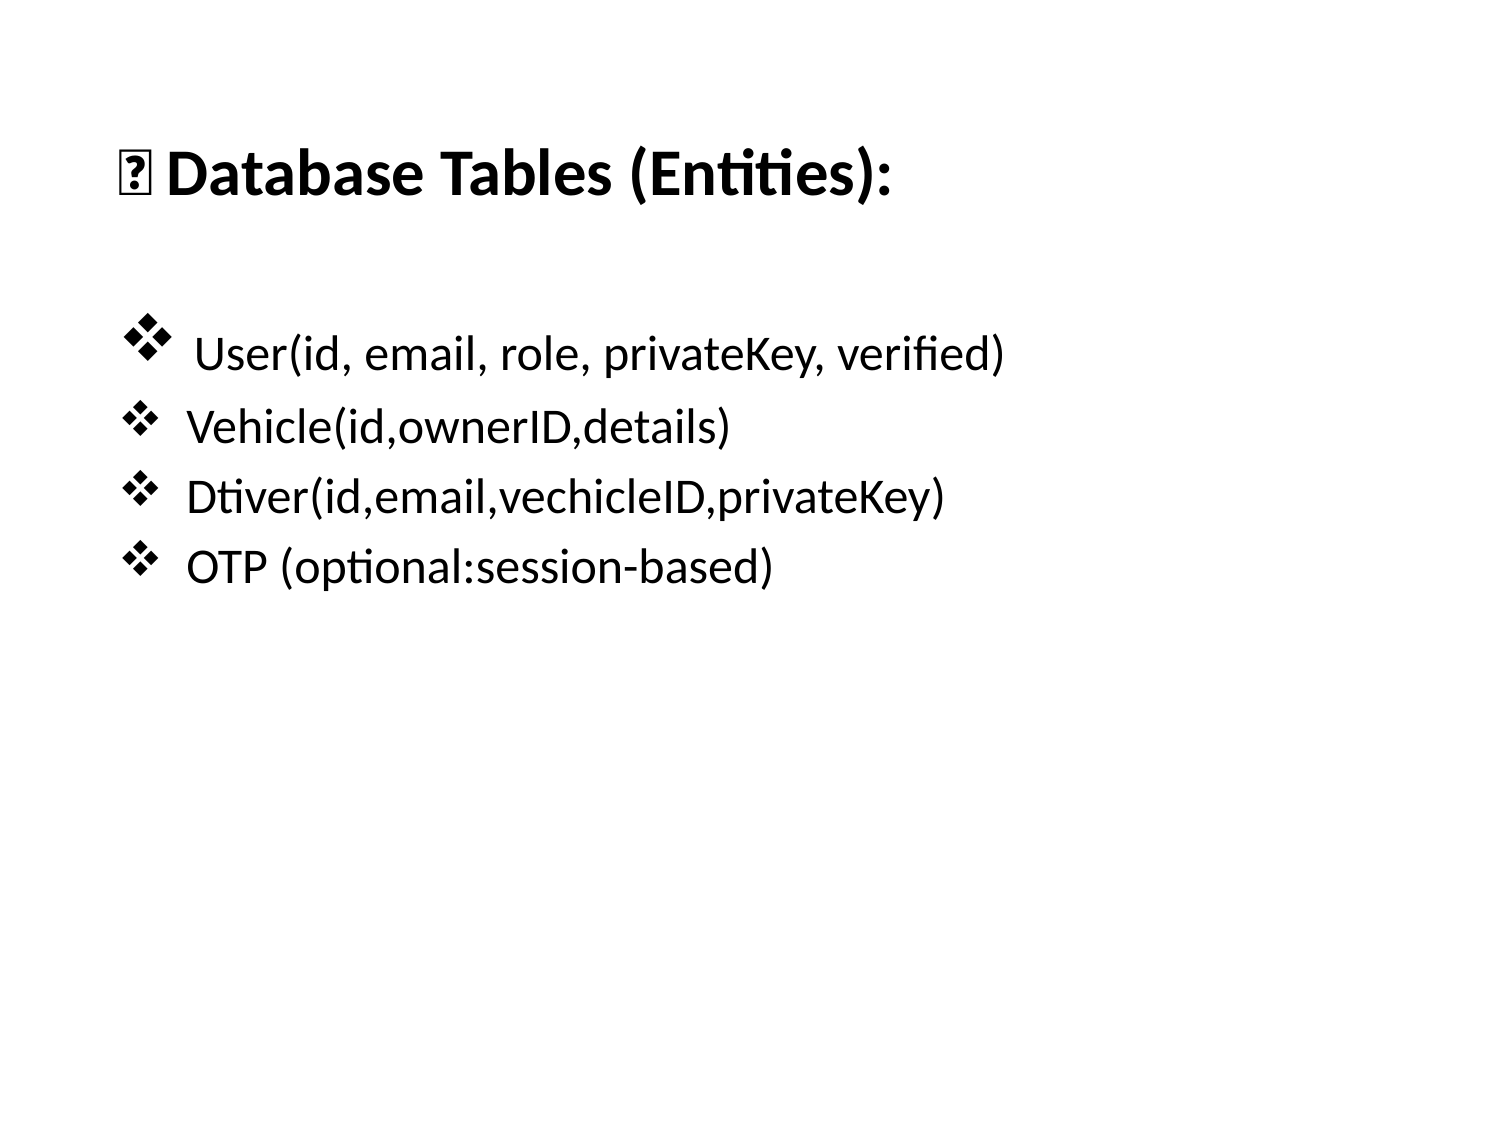

🧱 Database Tables (Entities):

 User(id, email, role, privateKey, verified)
  Vehicle(id,ownerID,details)
  Dtiver(id,email,vechicleID,privateKey)
  OTP (optional:session-based)